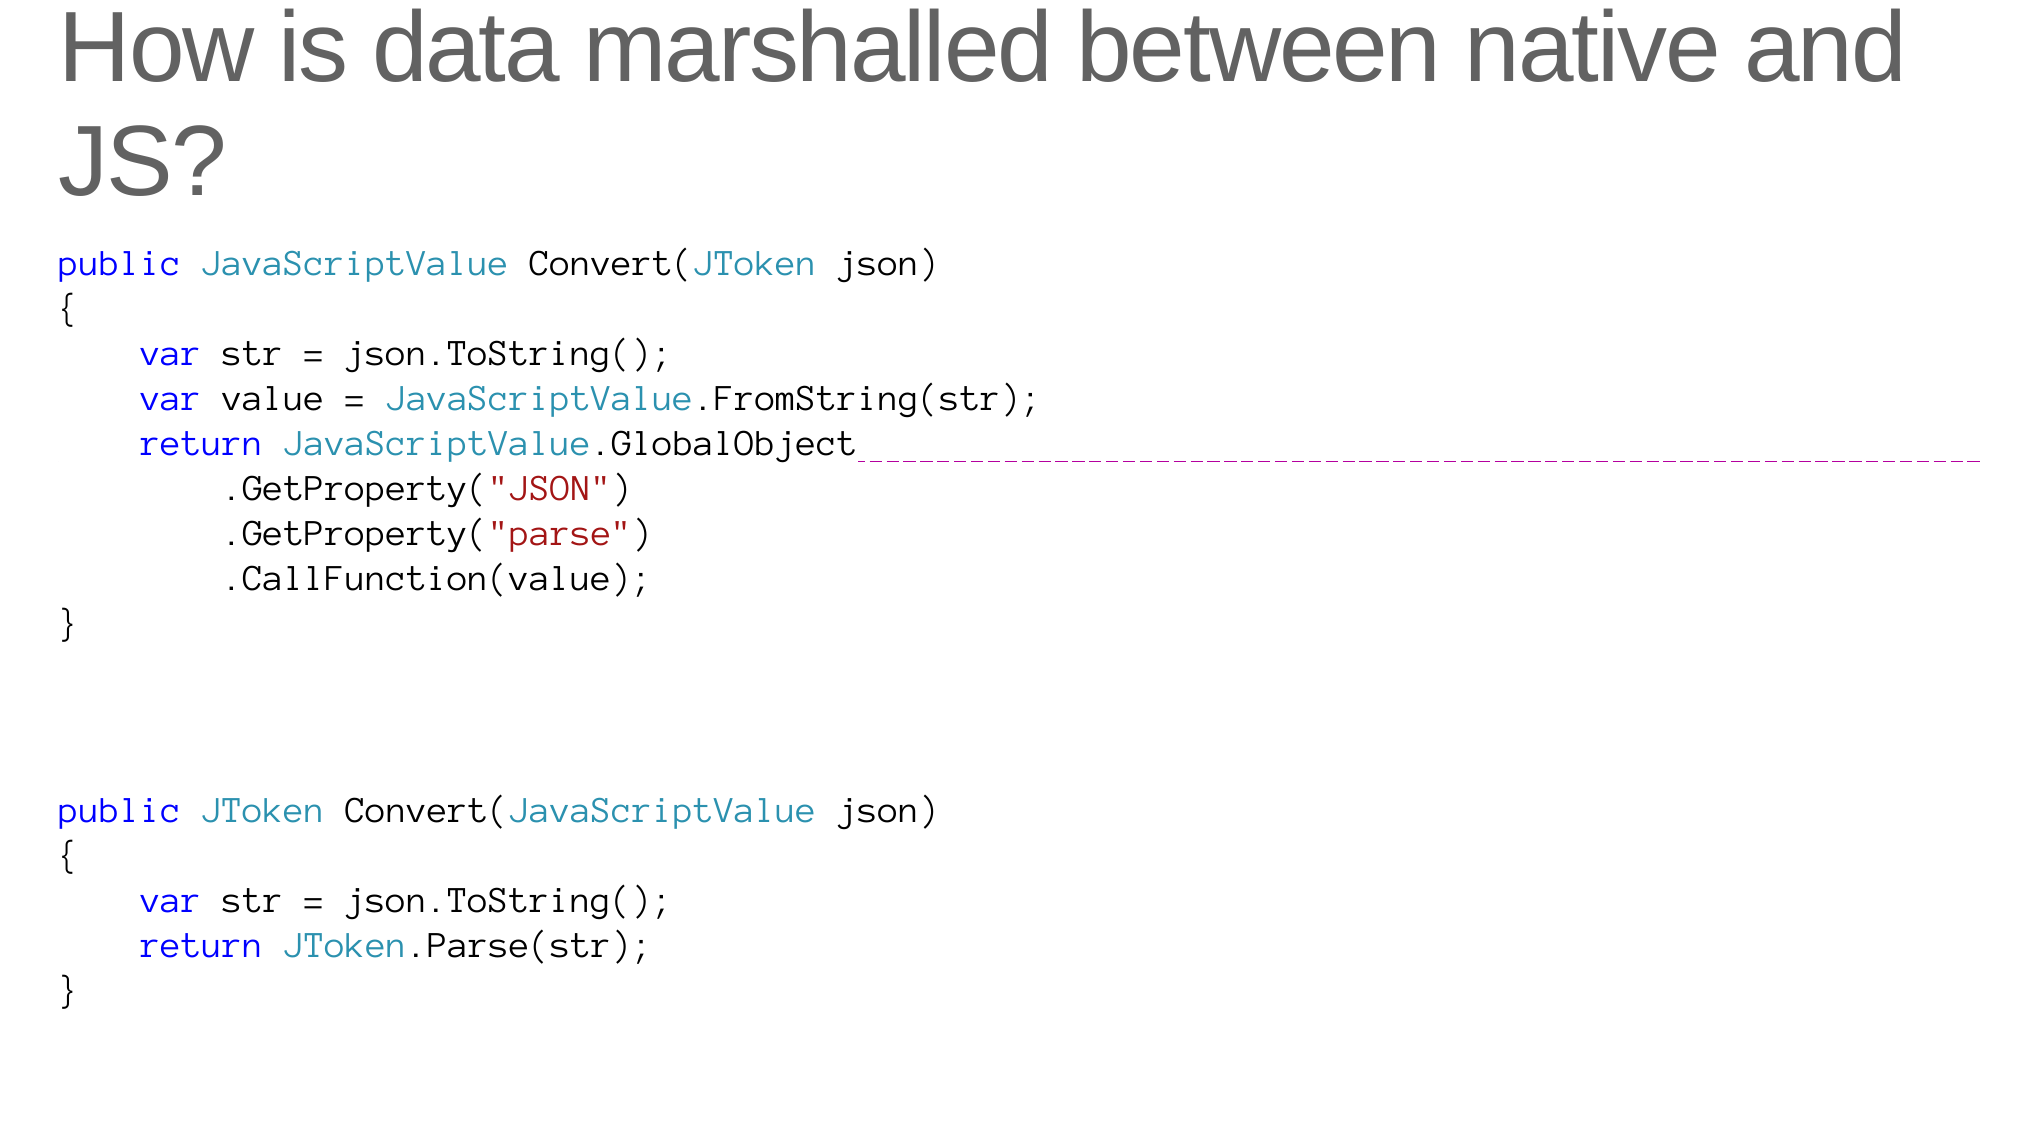

How is data marshalled between native and JS?
public JavaScriptValue Convert(JToken json)
{
    var str = json.ToString();
    var value = JavaScriptValue.FromString(str);
    return JavaScriptValue.GlobalObject
        .GetProperty("JSON")
        .GetProperty("parse")
        .CallFunction(value);
}
public JToken Convert(JavaScriptValue json)
{
    var str = json.ToString();
    return JToken.Parse(str);
}